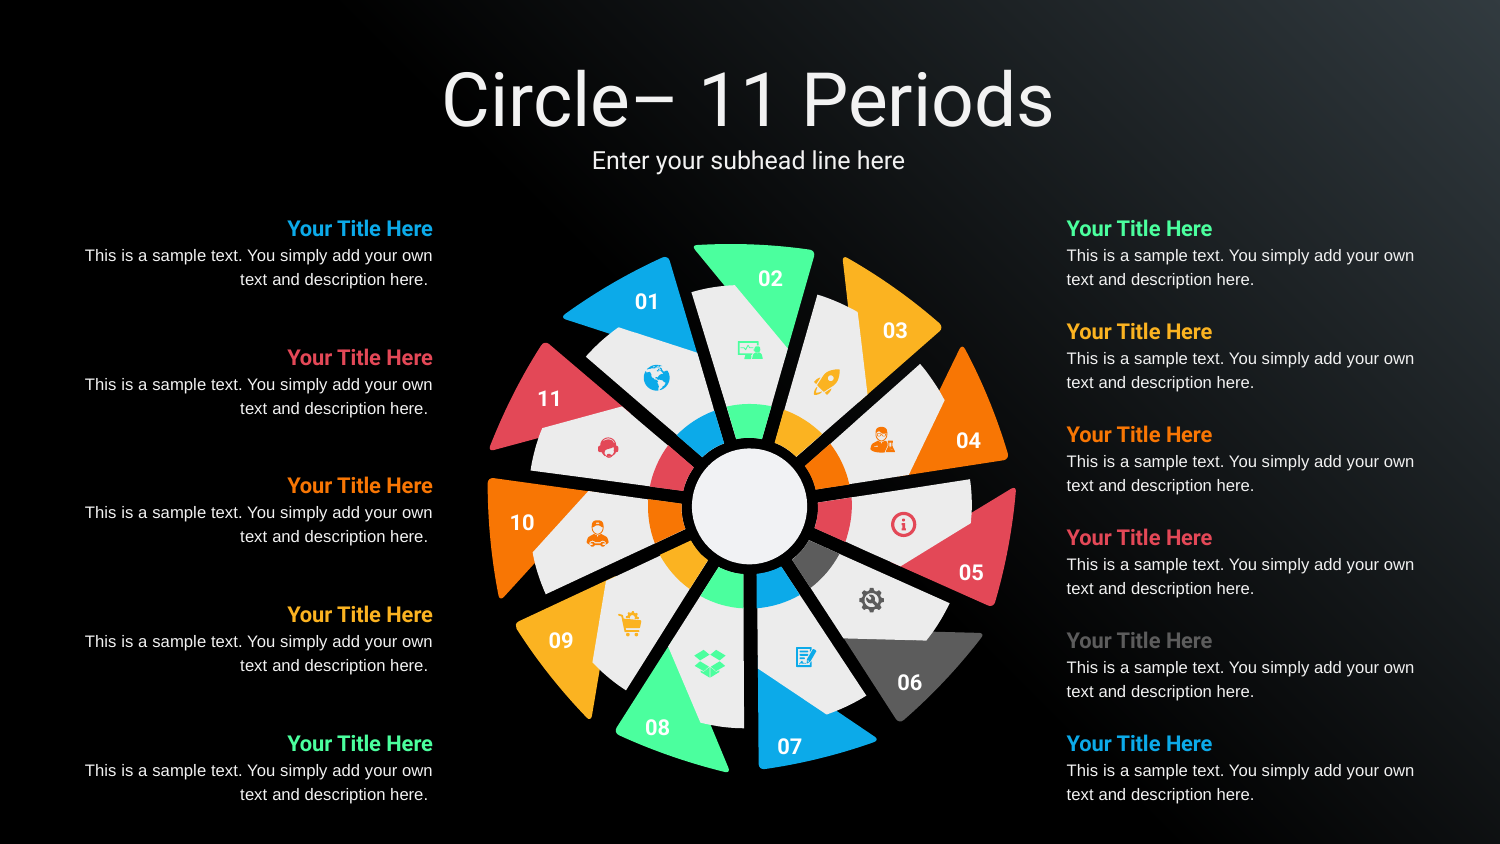

# Circle– 11 Periods
Enter your subhead line here
Your Title Here
This is a sample text. You simply add your own text and description here.
Your Title Here
This is a sample text. You simply add your own text and description here.

02
01
03
Your Title Here
This is a sample text. You simply add your own text and description here.
Your Title Here
This is a sample text. You simply add your own text and description here.

11
Your Title Here
This is a sample text. You simply add your own text and description here.
04

Your Title Here
This is a sample text. You simply add your own text and description here.
10

Your Title Here
This is a sample text. You simply add your own text and description here.

05

Your Title Here
This is a sample text. You simply add your own text and description here.

Your Title Here
This is a sample text. You simply add your own text and description here.
09

06
08
Your Title Here
This is a sample text. You simply add your own text and description here.
Your Title Here
This is a sample text. You simply add your own text and description here.
07